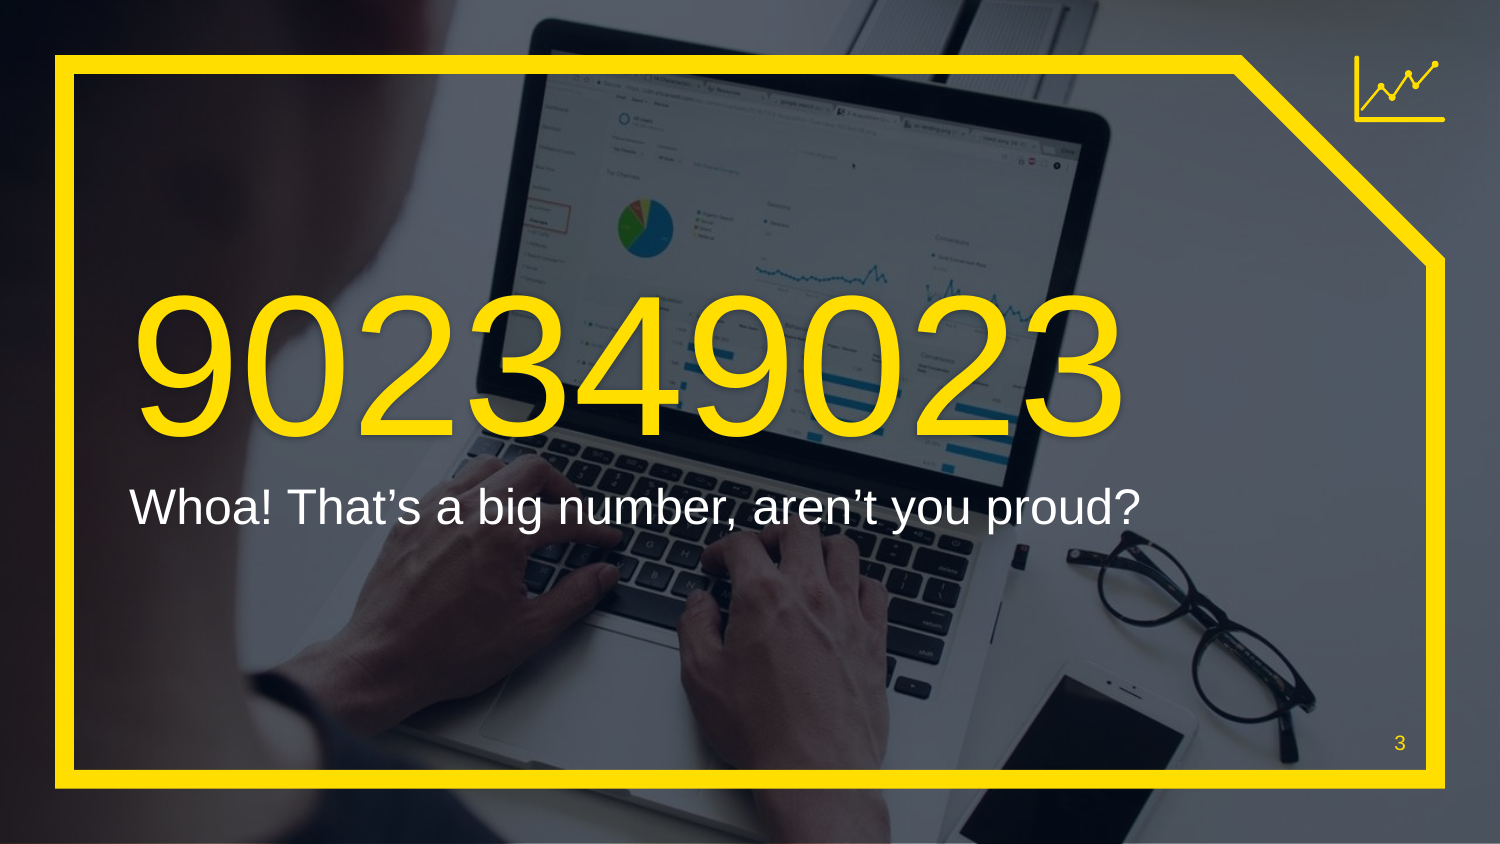

902349023
Whoa! That’s a big number, aren’t you proud?
3